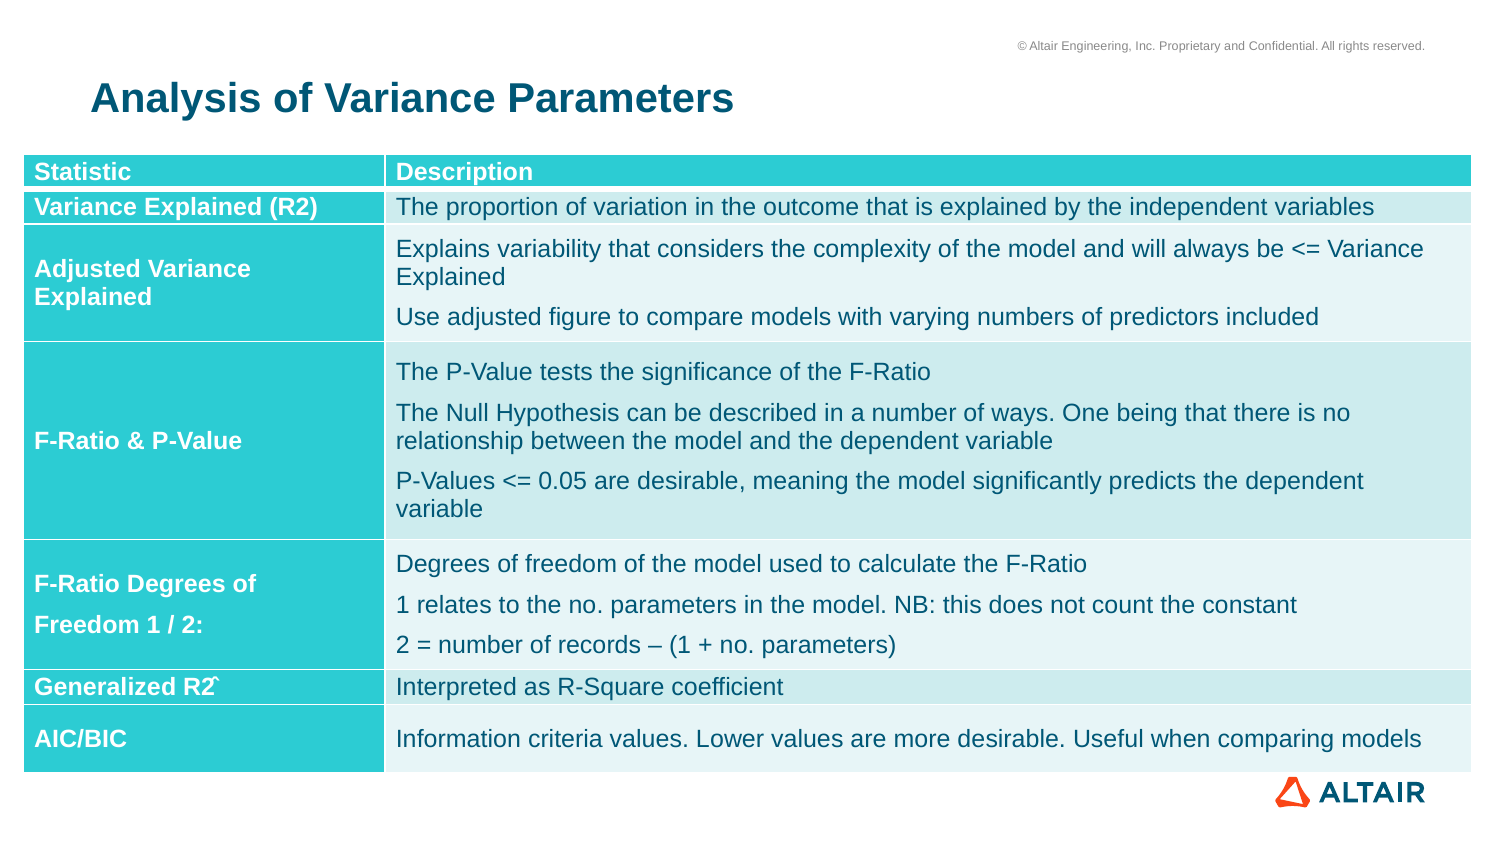

# Analysis of Variance Parameters
| Statistic | Description |
| --- | --- |
| Variance Explained (R2) | The proportion of variation in the outcome that is explained by the independent variables |
| Adjusted Variance Explained | Explains variability that considers the complexity of the model and will always be <= Variance Explained Use adjusted figure to compare models with varying numbers of predictors included |
| F-Ratio & P-Value | The P-Value tests the significance of the F-Ratio The Null Hypothesis can be described in a number of ways. One being that there is no relationship between the model and the dependent variable P-Values <= 0.05 are desirable, meaning the model significantly predicts the dependent variable |
| F-Ratio Degrees of Freedom 1 / 2: | Degrees of freedom of the model used to calculate the F-Ratio  1 relates to the no. parameters in the model. NB: this does not count the constant 2 = number of records – (1 + no. parameters) |
| Generalized R2̂ | Interpreted as R-Square coefficient |
| AIC/BIC | Information criteria values. Lower values are more desirable. Useful when comparing models |